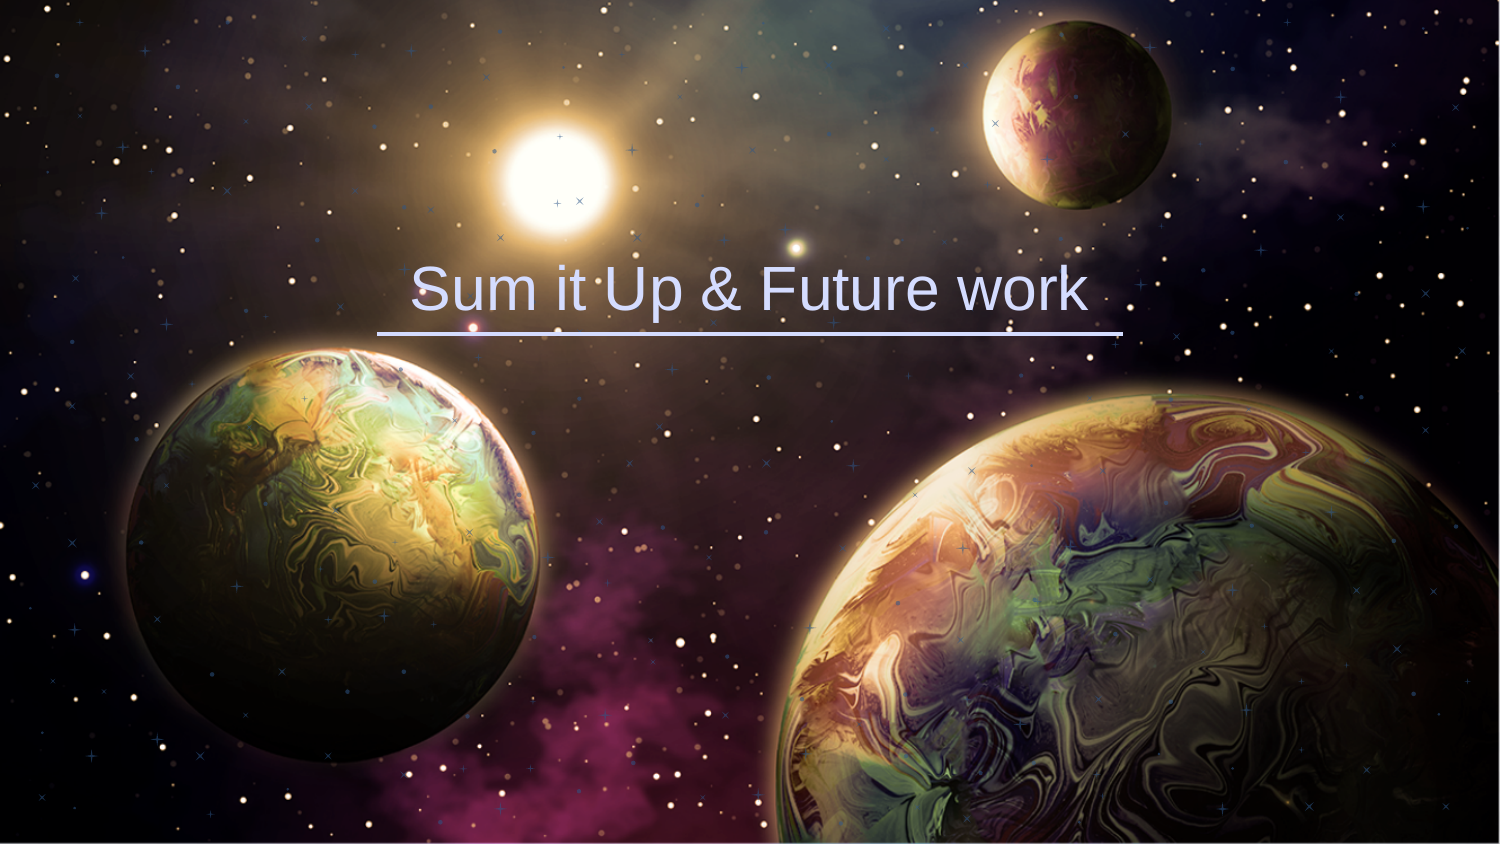

# Sum it Up & Future work